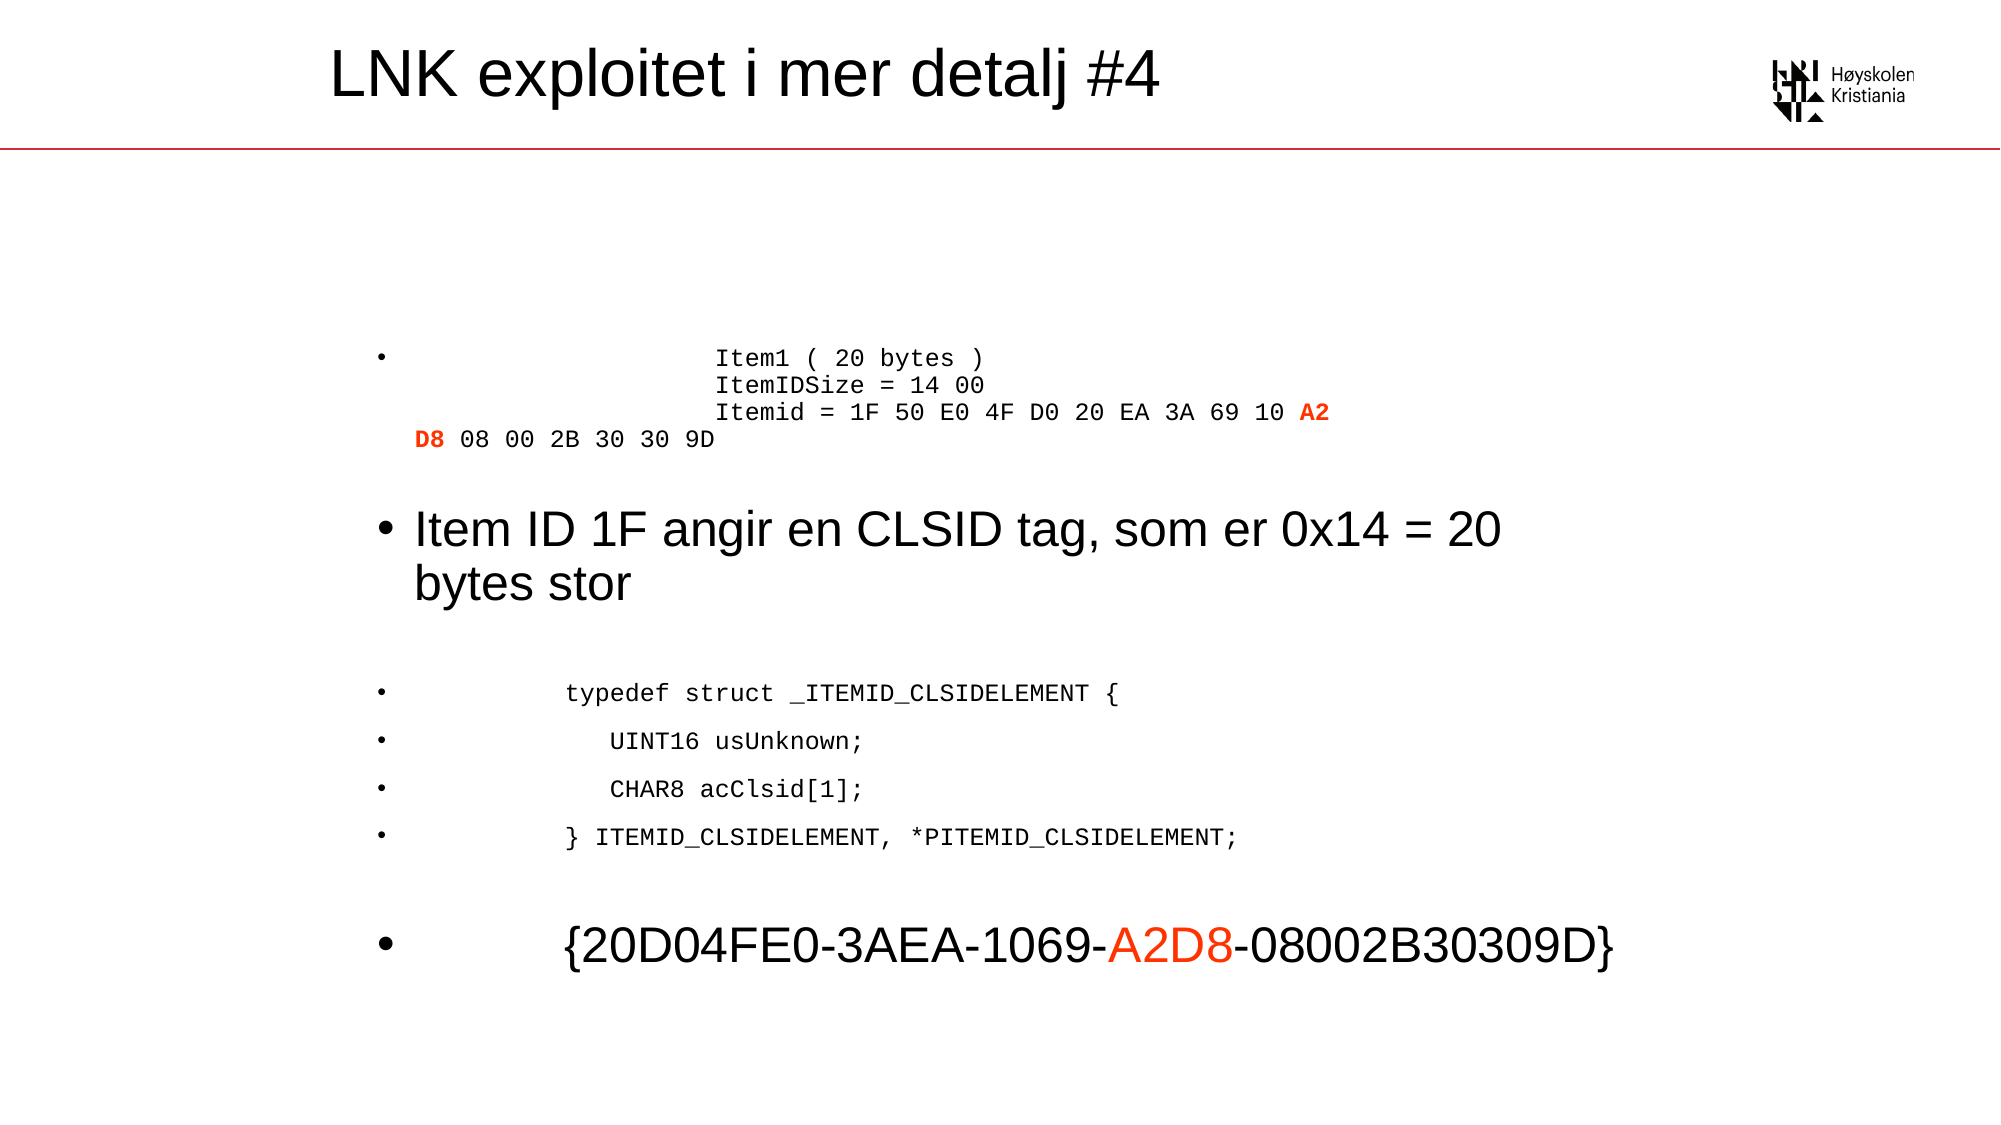

# LNK exploitet i mer detalj #4
		Item1 ( 20 bytes )
		ItemIDSize = 14 00
		Itemid = 1F 50 E0 4F D0 20 EA 3A 69 10 A2 D8 08 00 2B 30 30 9D
Item ID 1F angir en CLSID tag, som er 0x14 = 20 bytes stor

	typedef struct _ITEMID_CLSIDELEMENT {
	   UINT16 usUnknown;
	   CHAR8 acClsid[1];
	} ITEMID_CLSIDELEMENT, *PITEMID_CLSIDELEMENT;

	{20D04FE0-3AEA-1069-A2D8-08002B30309D}